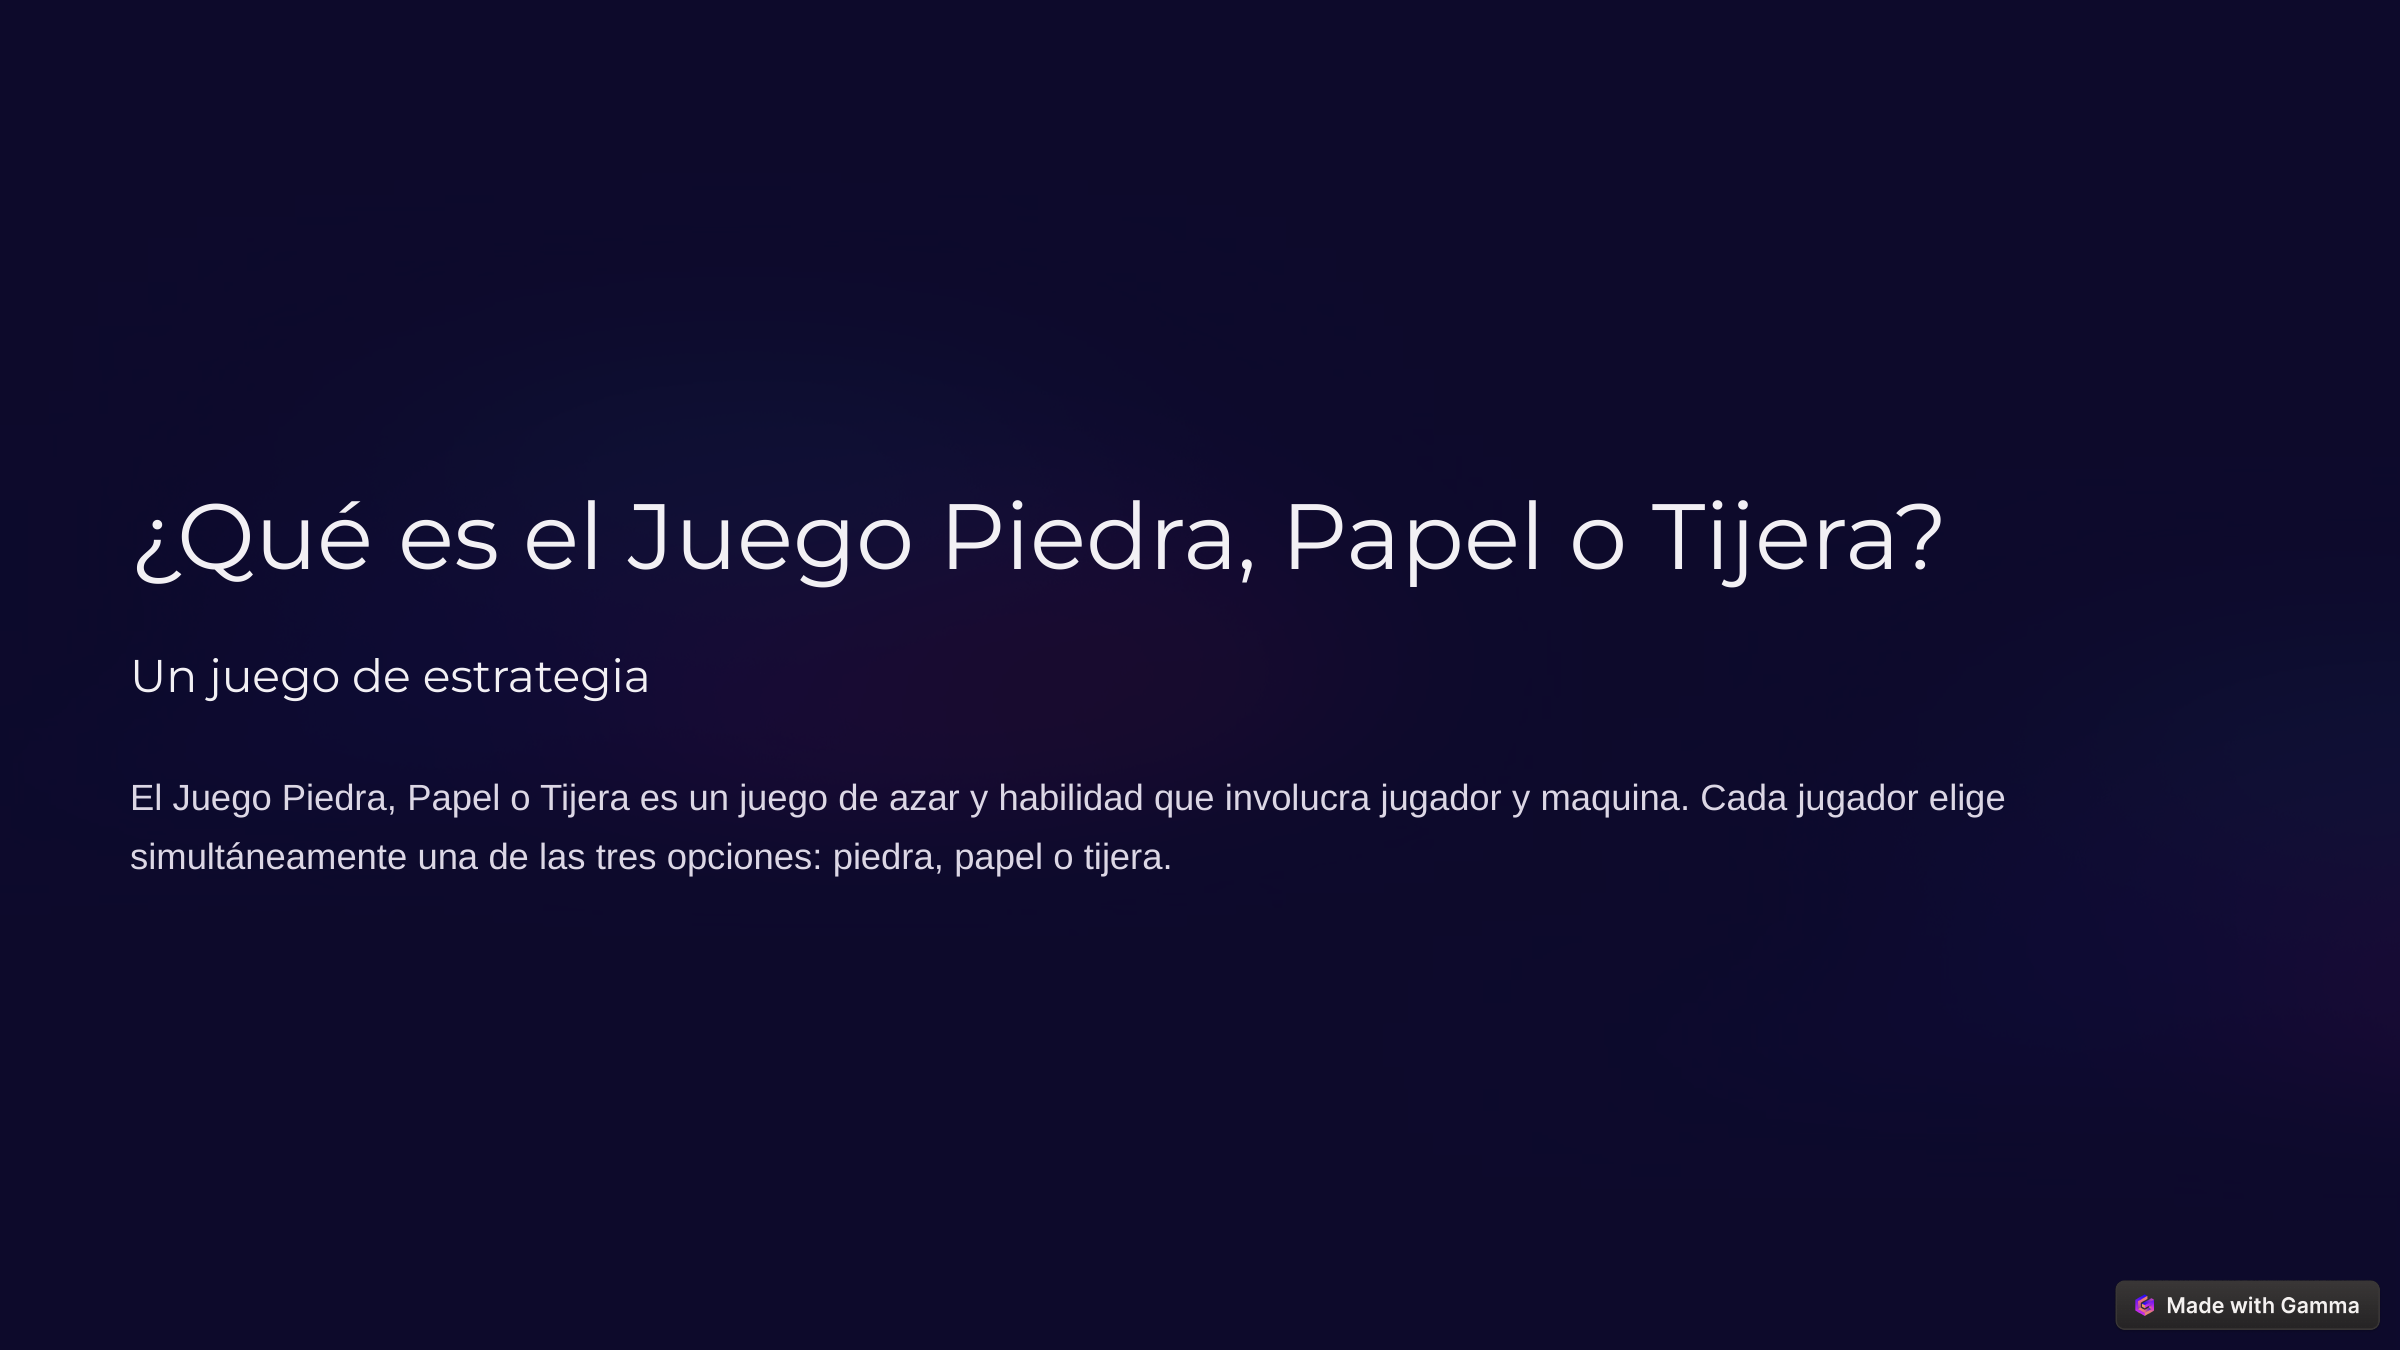

¿Qué es el Juego Piedra, Papel o Tijera?
Un juego de estrategia
El Juego Piedra, Papel o Tijera es un juego de azar y habilidad que involucra jugador y maquina. Cada jugador elige simultáneamente una de las tres opciones: piedra, papel o tijera.